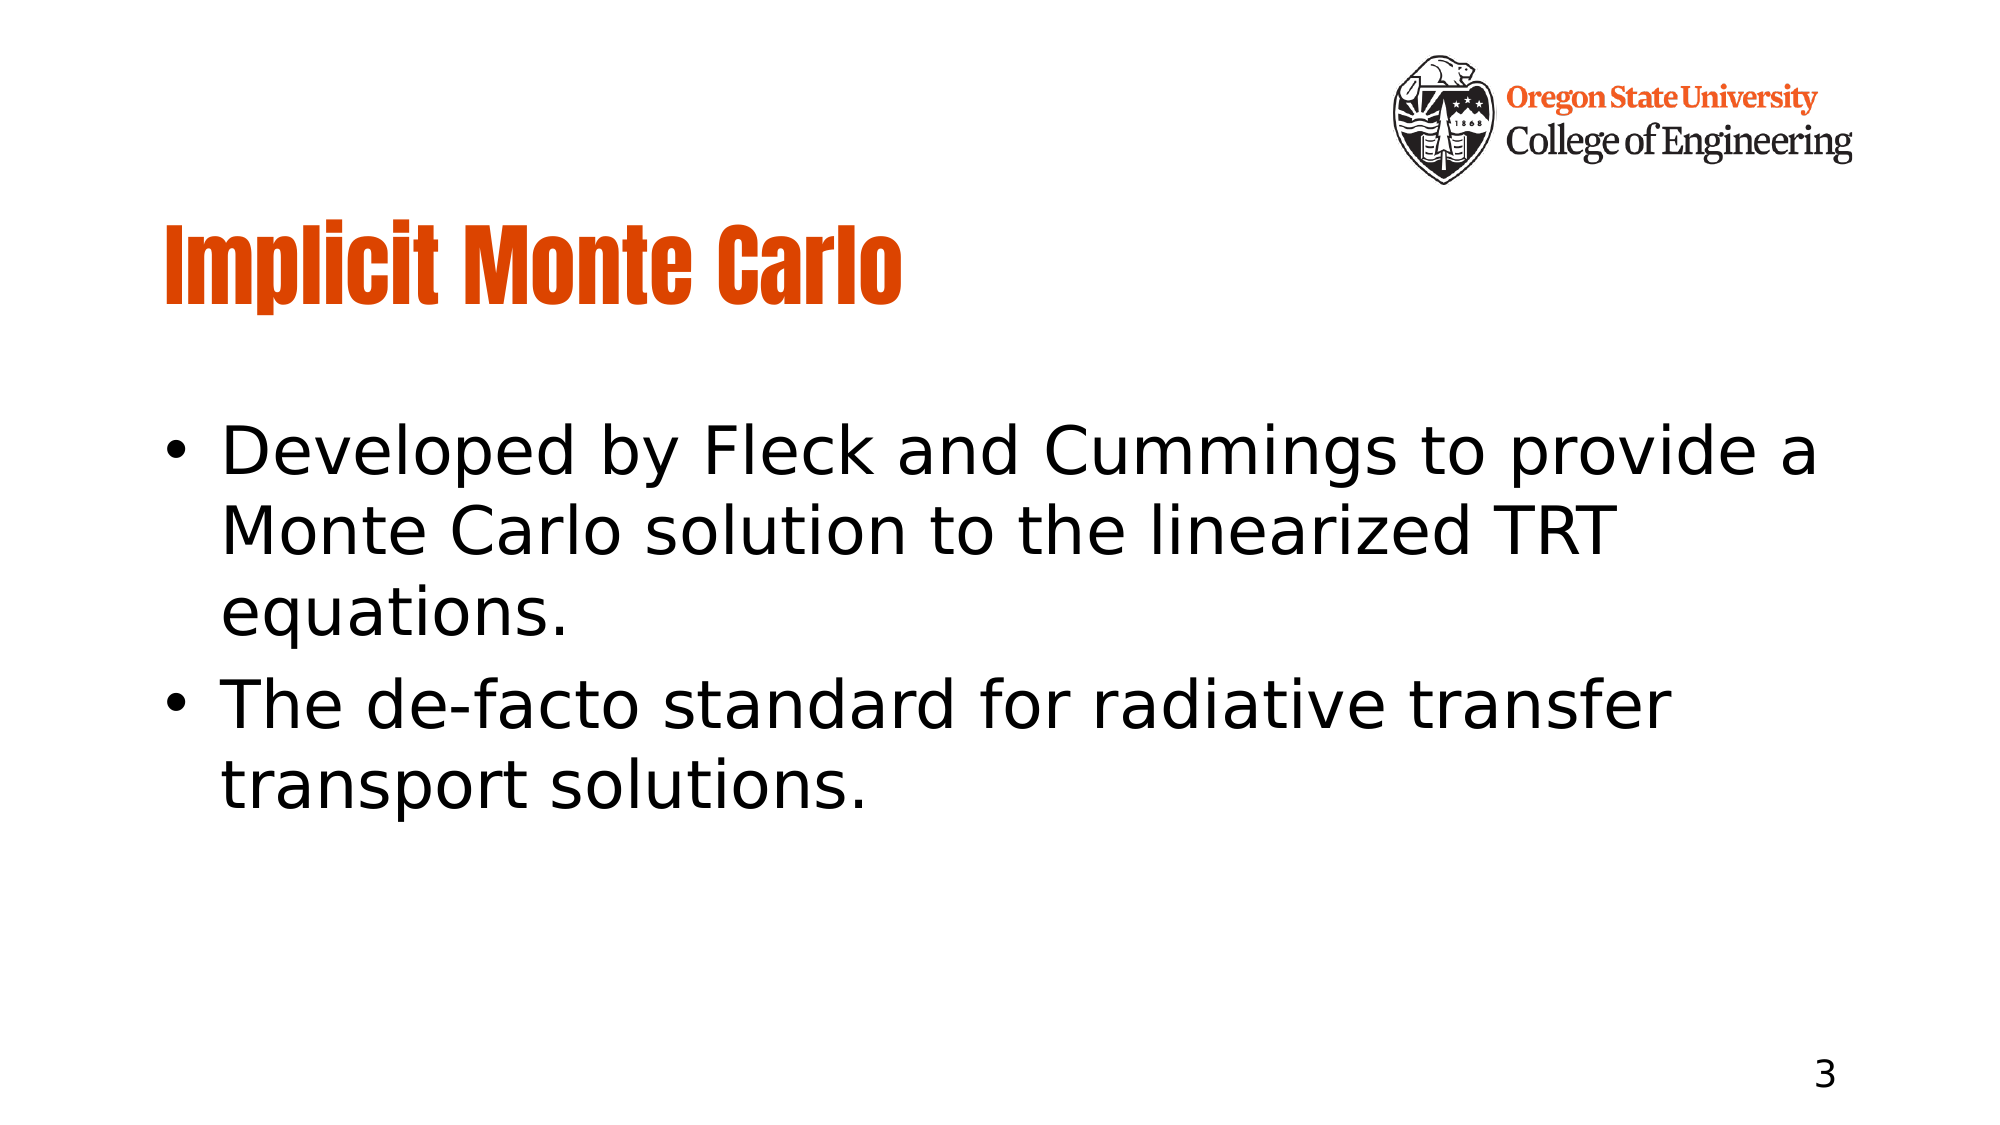

# Implicit Monte Carlo
Developed by Fleck and Cummings to provide a Monte Carlo solution to the linearized TRT equations.
The de-facto standard for radiative transfer transport solutions.

3